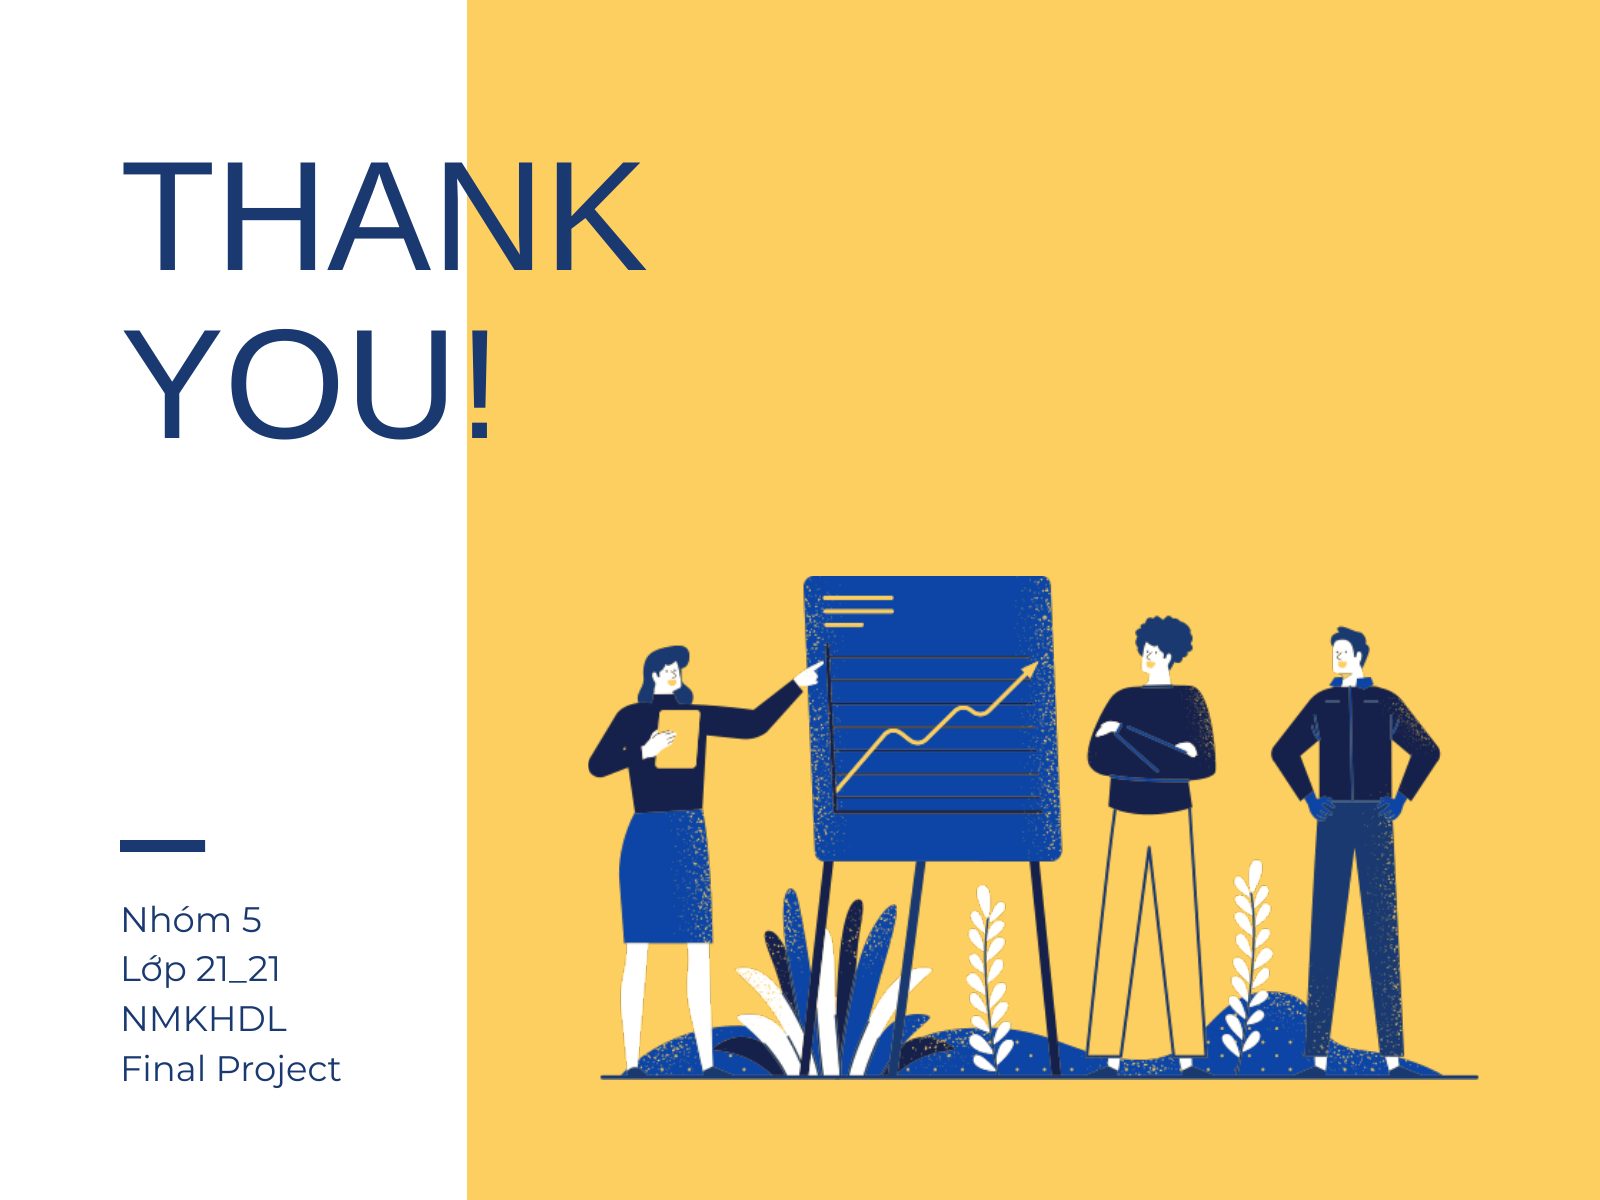

THANK
YOU!

Nhóm 5
Lớp 21_21
NMKHDL
Final Project